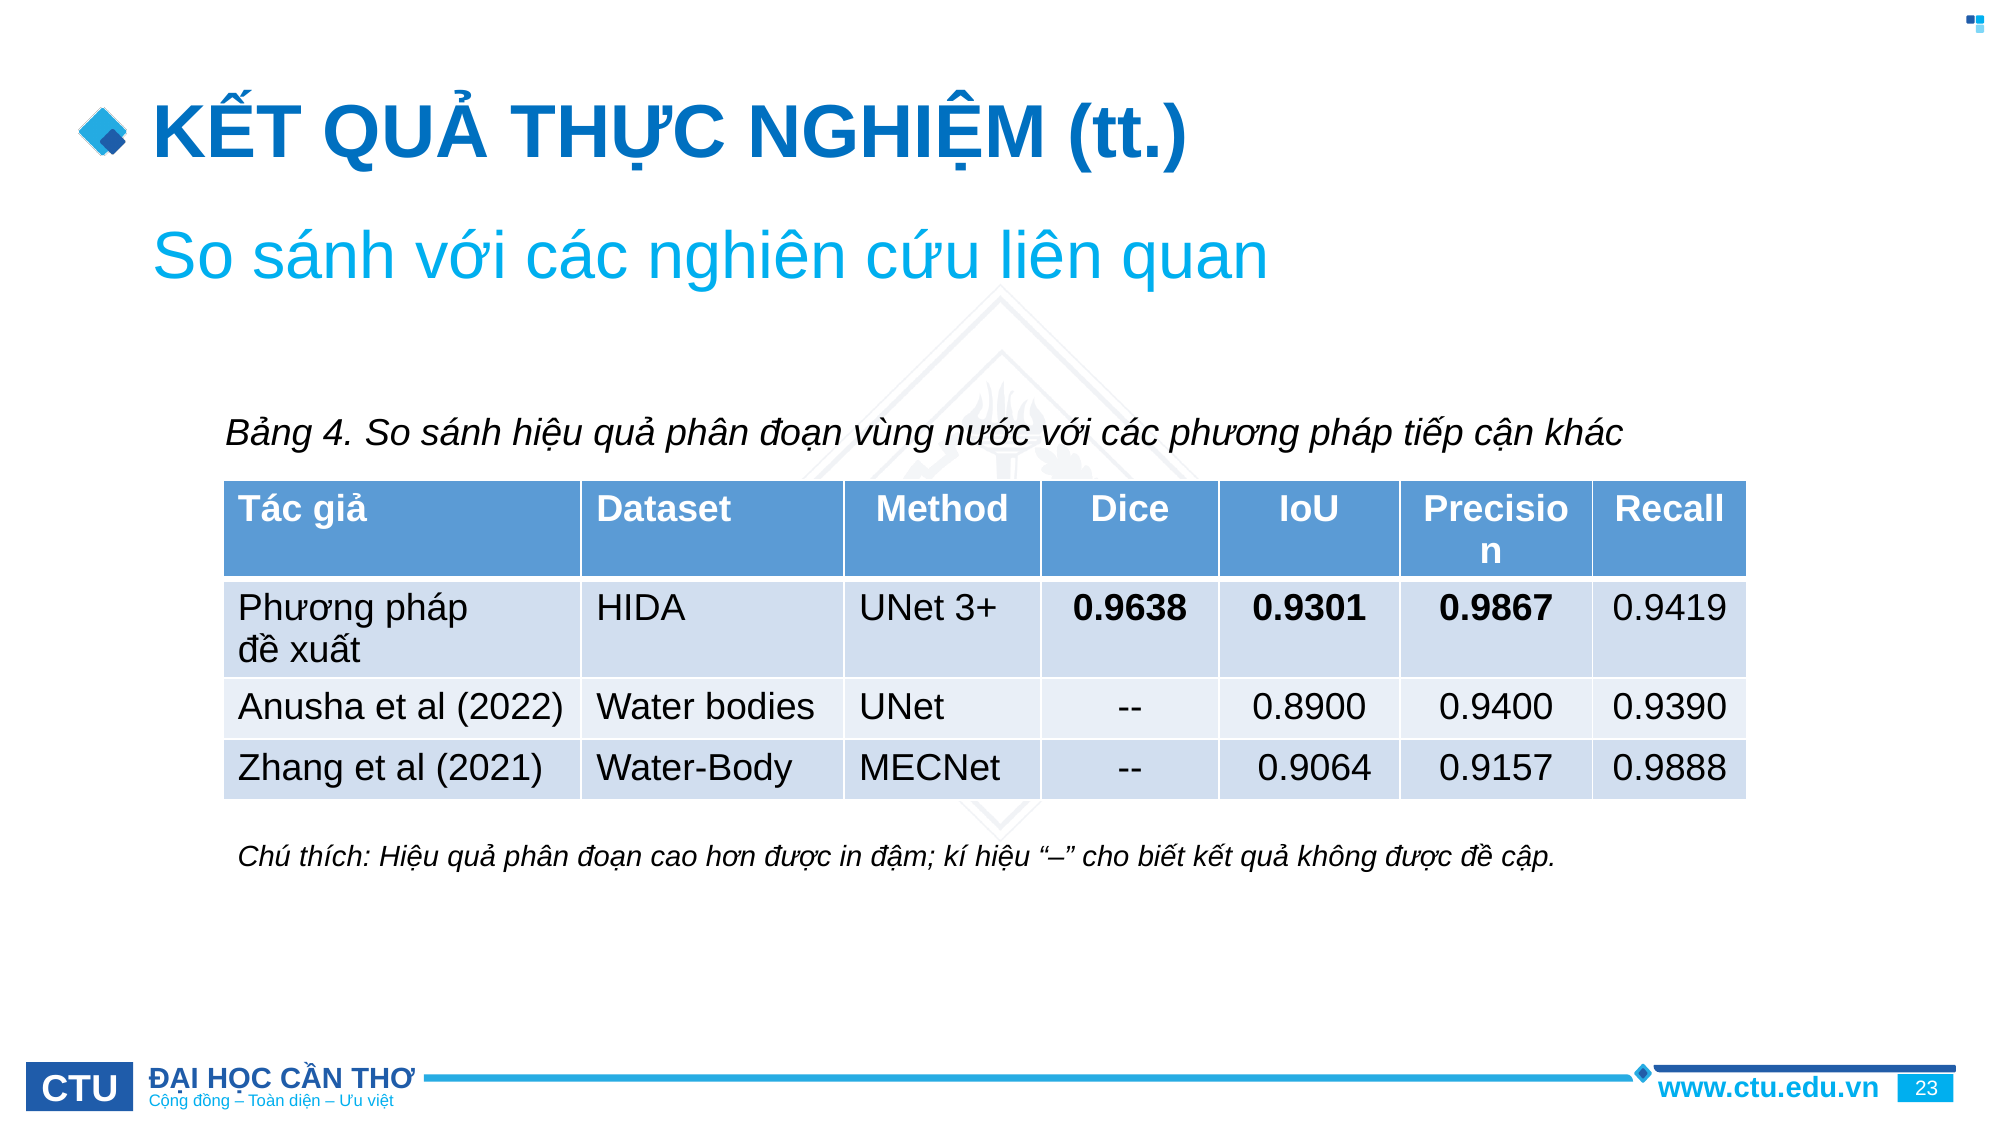

# KẾT QUẢ THỰC NGHIỆM (tt.)
So sánh với các nghiên cứu liên quan
Bảng 4. So sánh hiệu quả phân đoạn vùng nước với các phương pháp tiếp cận khác
| Tác giả | Dataset | Method | Dice | IoU | Precision | Recall |
| --- | --- | --- | --- | --- | --- | --- |
| Phương pháp đề xuất | HIDA | UNet 3+ | 0.9638 | 0.9301 | 0.9867 | 0.9419 |
| Anusha et al (2022) | Water bodies | UNet | -- | 0.8900 | 0.9400 | 0.9390 |
| Zhang et al (2021) | Water-Body | MECNet | -- | 0.9064 | 0.9157 | 0.9888 |
Chú thích: Hiệu quả phân đoạn cao hơn được in đậm; kí hiệu “–” cho biết kết quả không được đề cập.